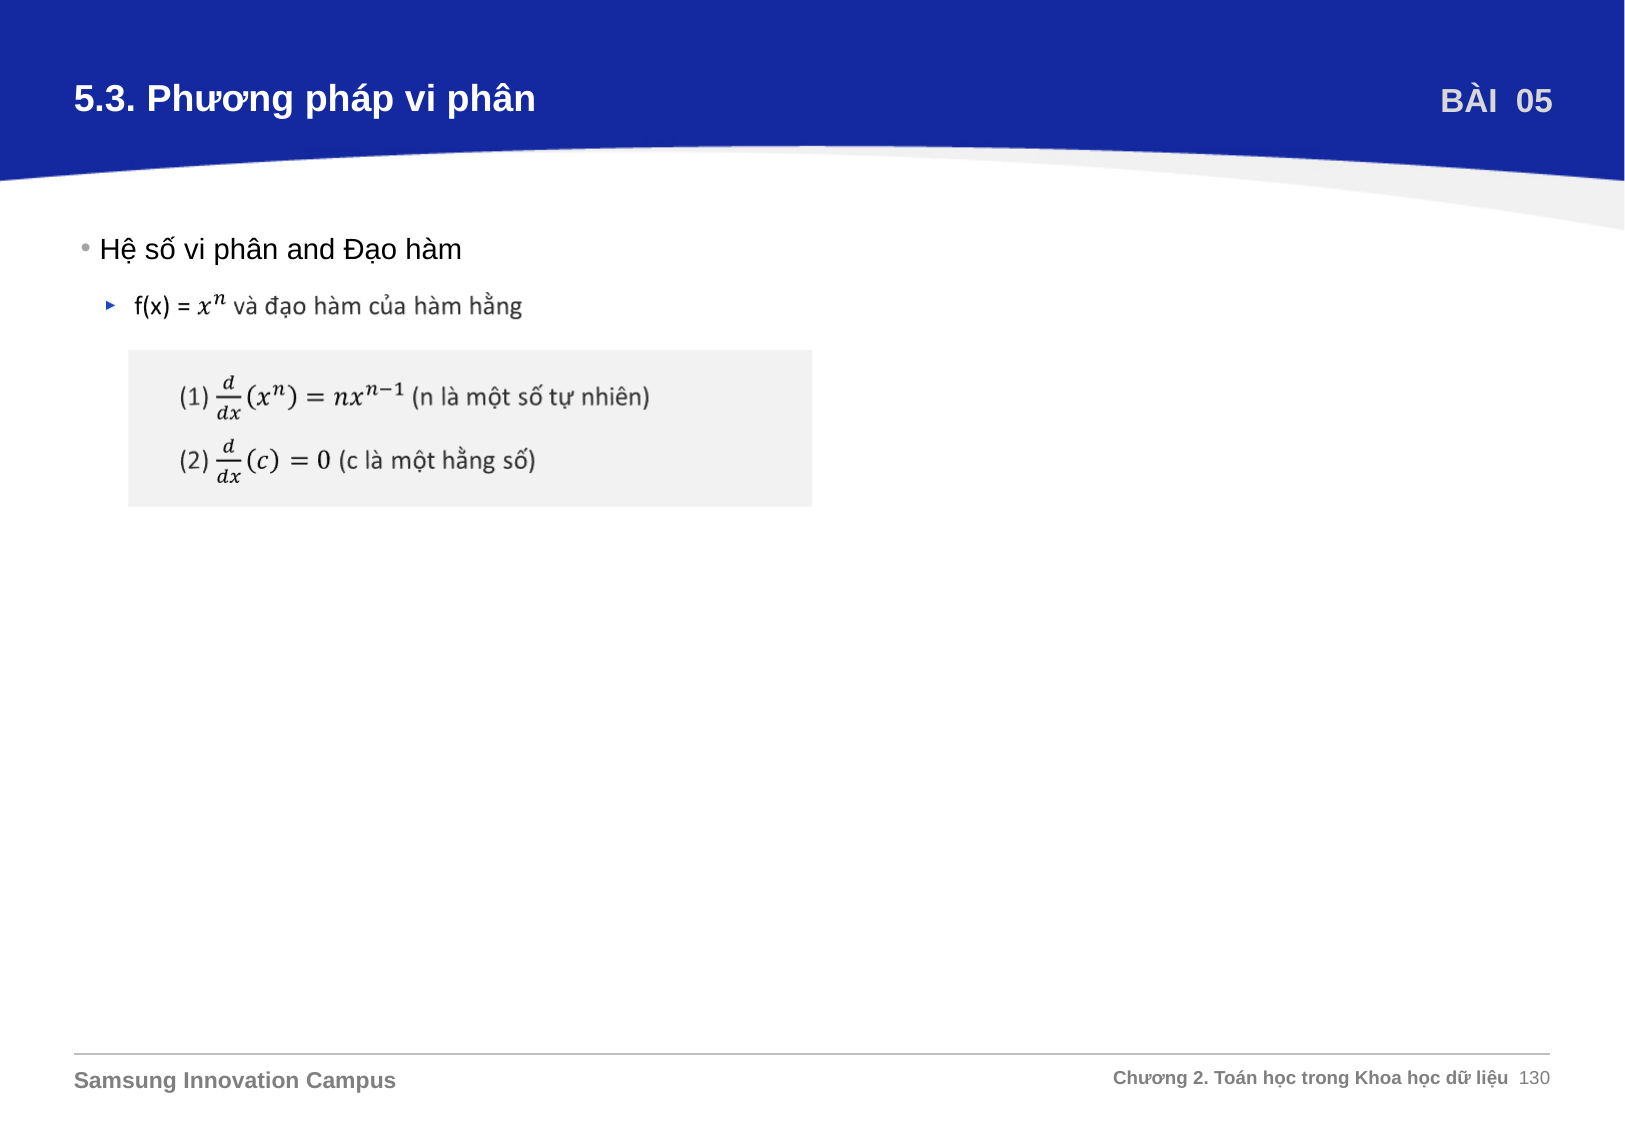

5.3. Phương pháp vi phân
BÀI  05
Hệ số vi phân and Đạo hàm